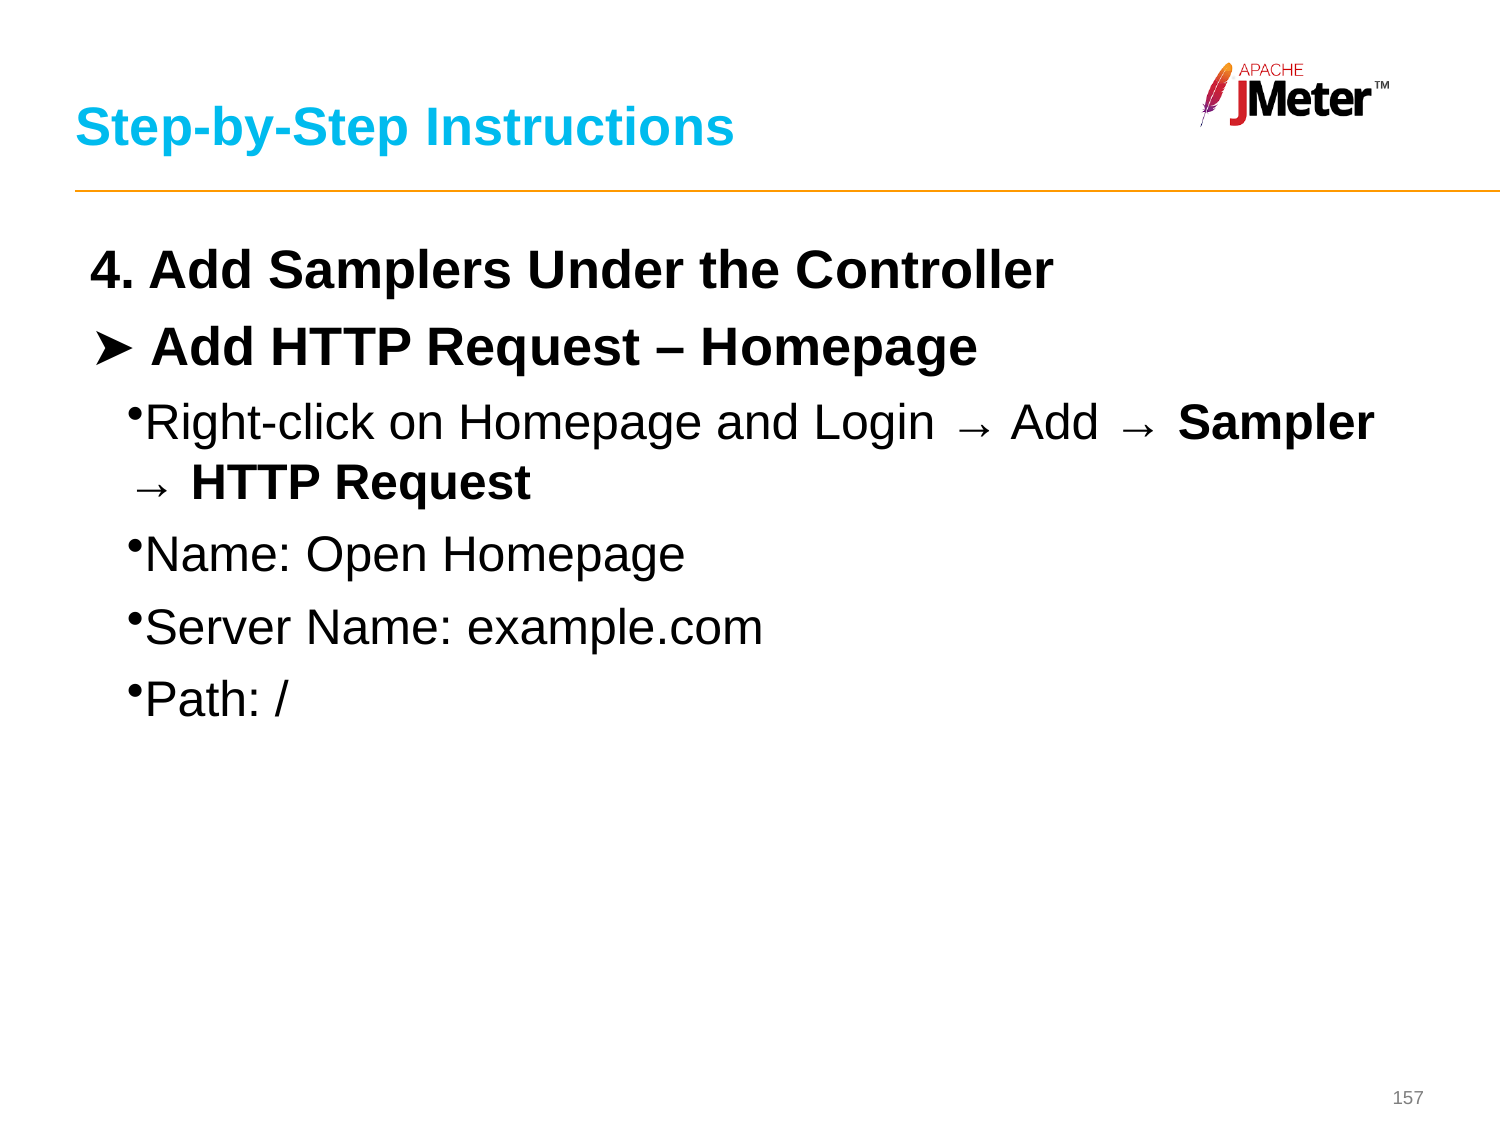

# Step-by-Step Instructions
4. Add Samplers Under the Controller
➤ Add HTTP Request – Homepage
Right-click on Homepage and Login → Add → Sampler → HTTP Request
Name: Open Homepage
Server Name: example.com
Path: /